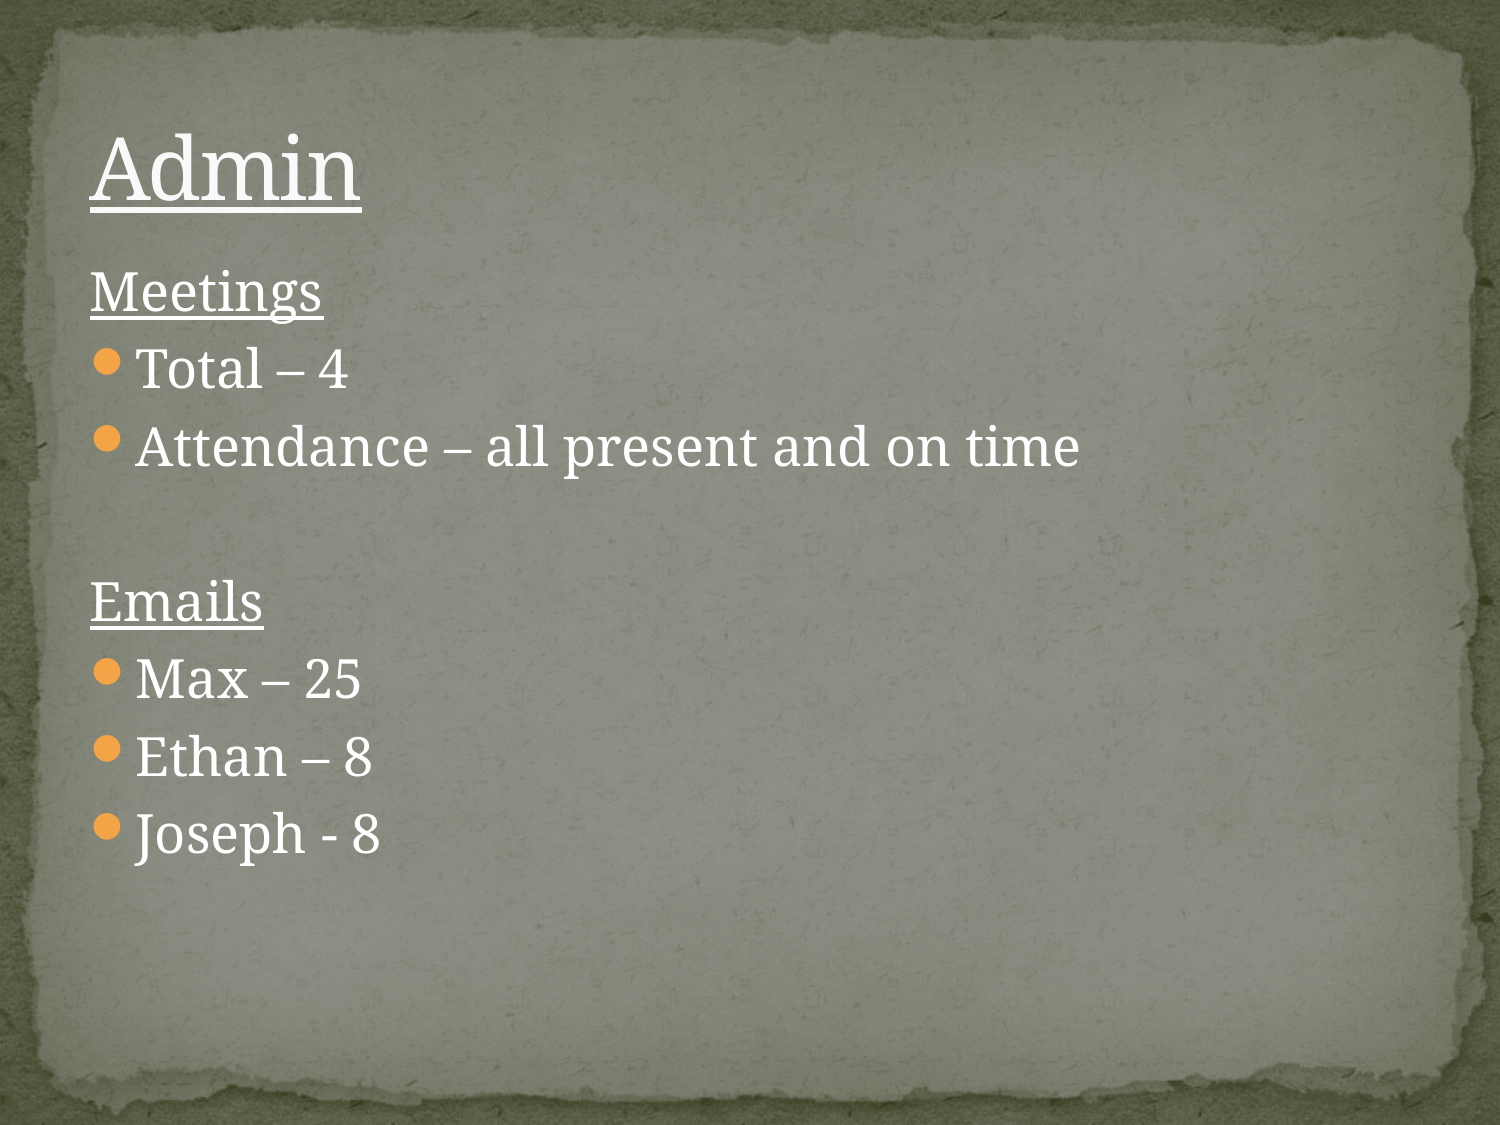

# Admin
Meetings
Total – 4
Attendance – all present and on time

Emails
Max – 25
Ethan – 8
Joseph - 8